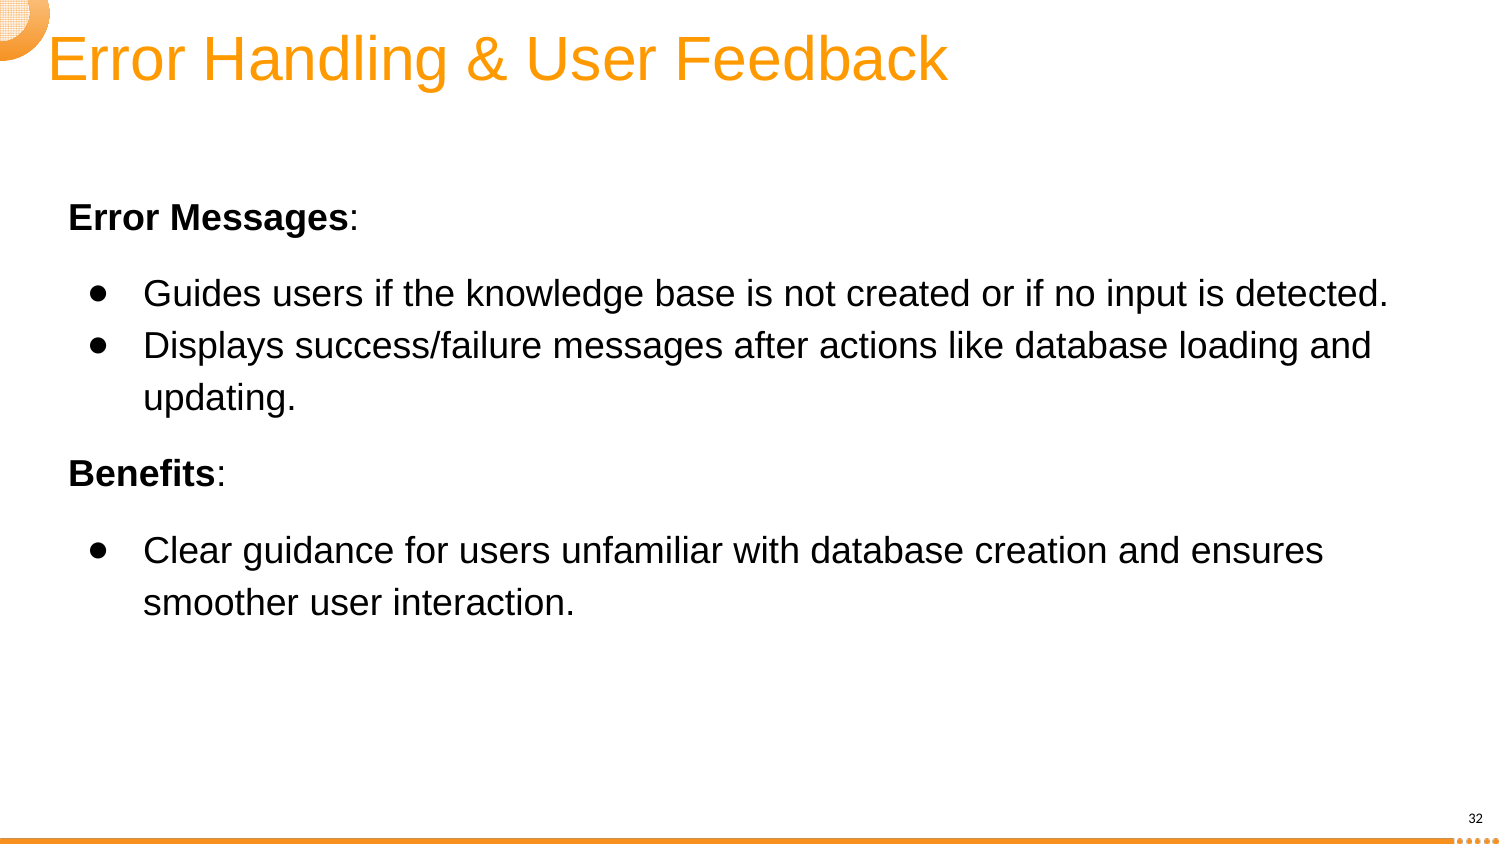

# Error Handling & User Feedback
Error Messages:
Guides users if the knowledge base is not created or if no input is detected.
Displays success/failure messages after actions like database loading and updating.
Benefits:
Clear guidance for users unfamiliar with database creation and ensures smoother user interaction.